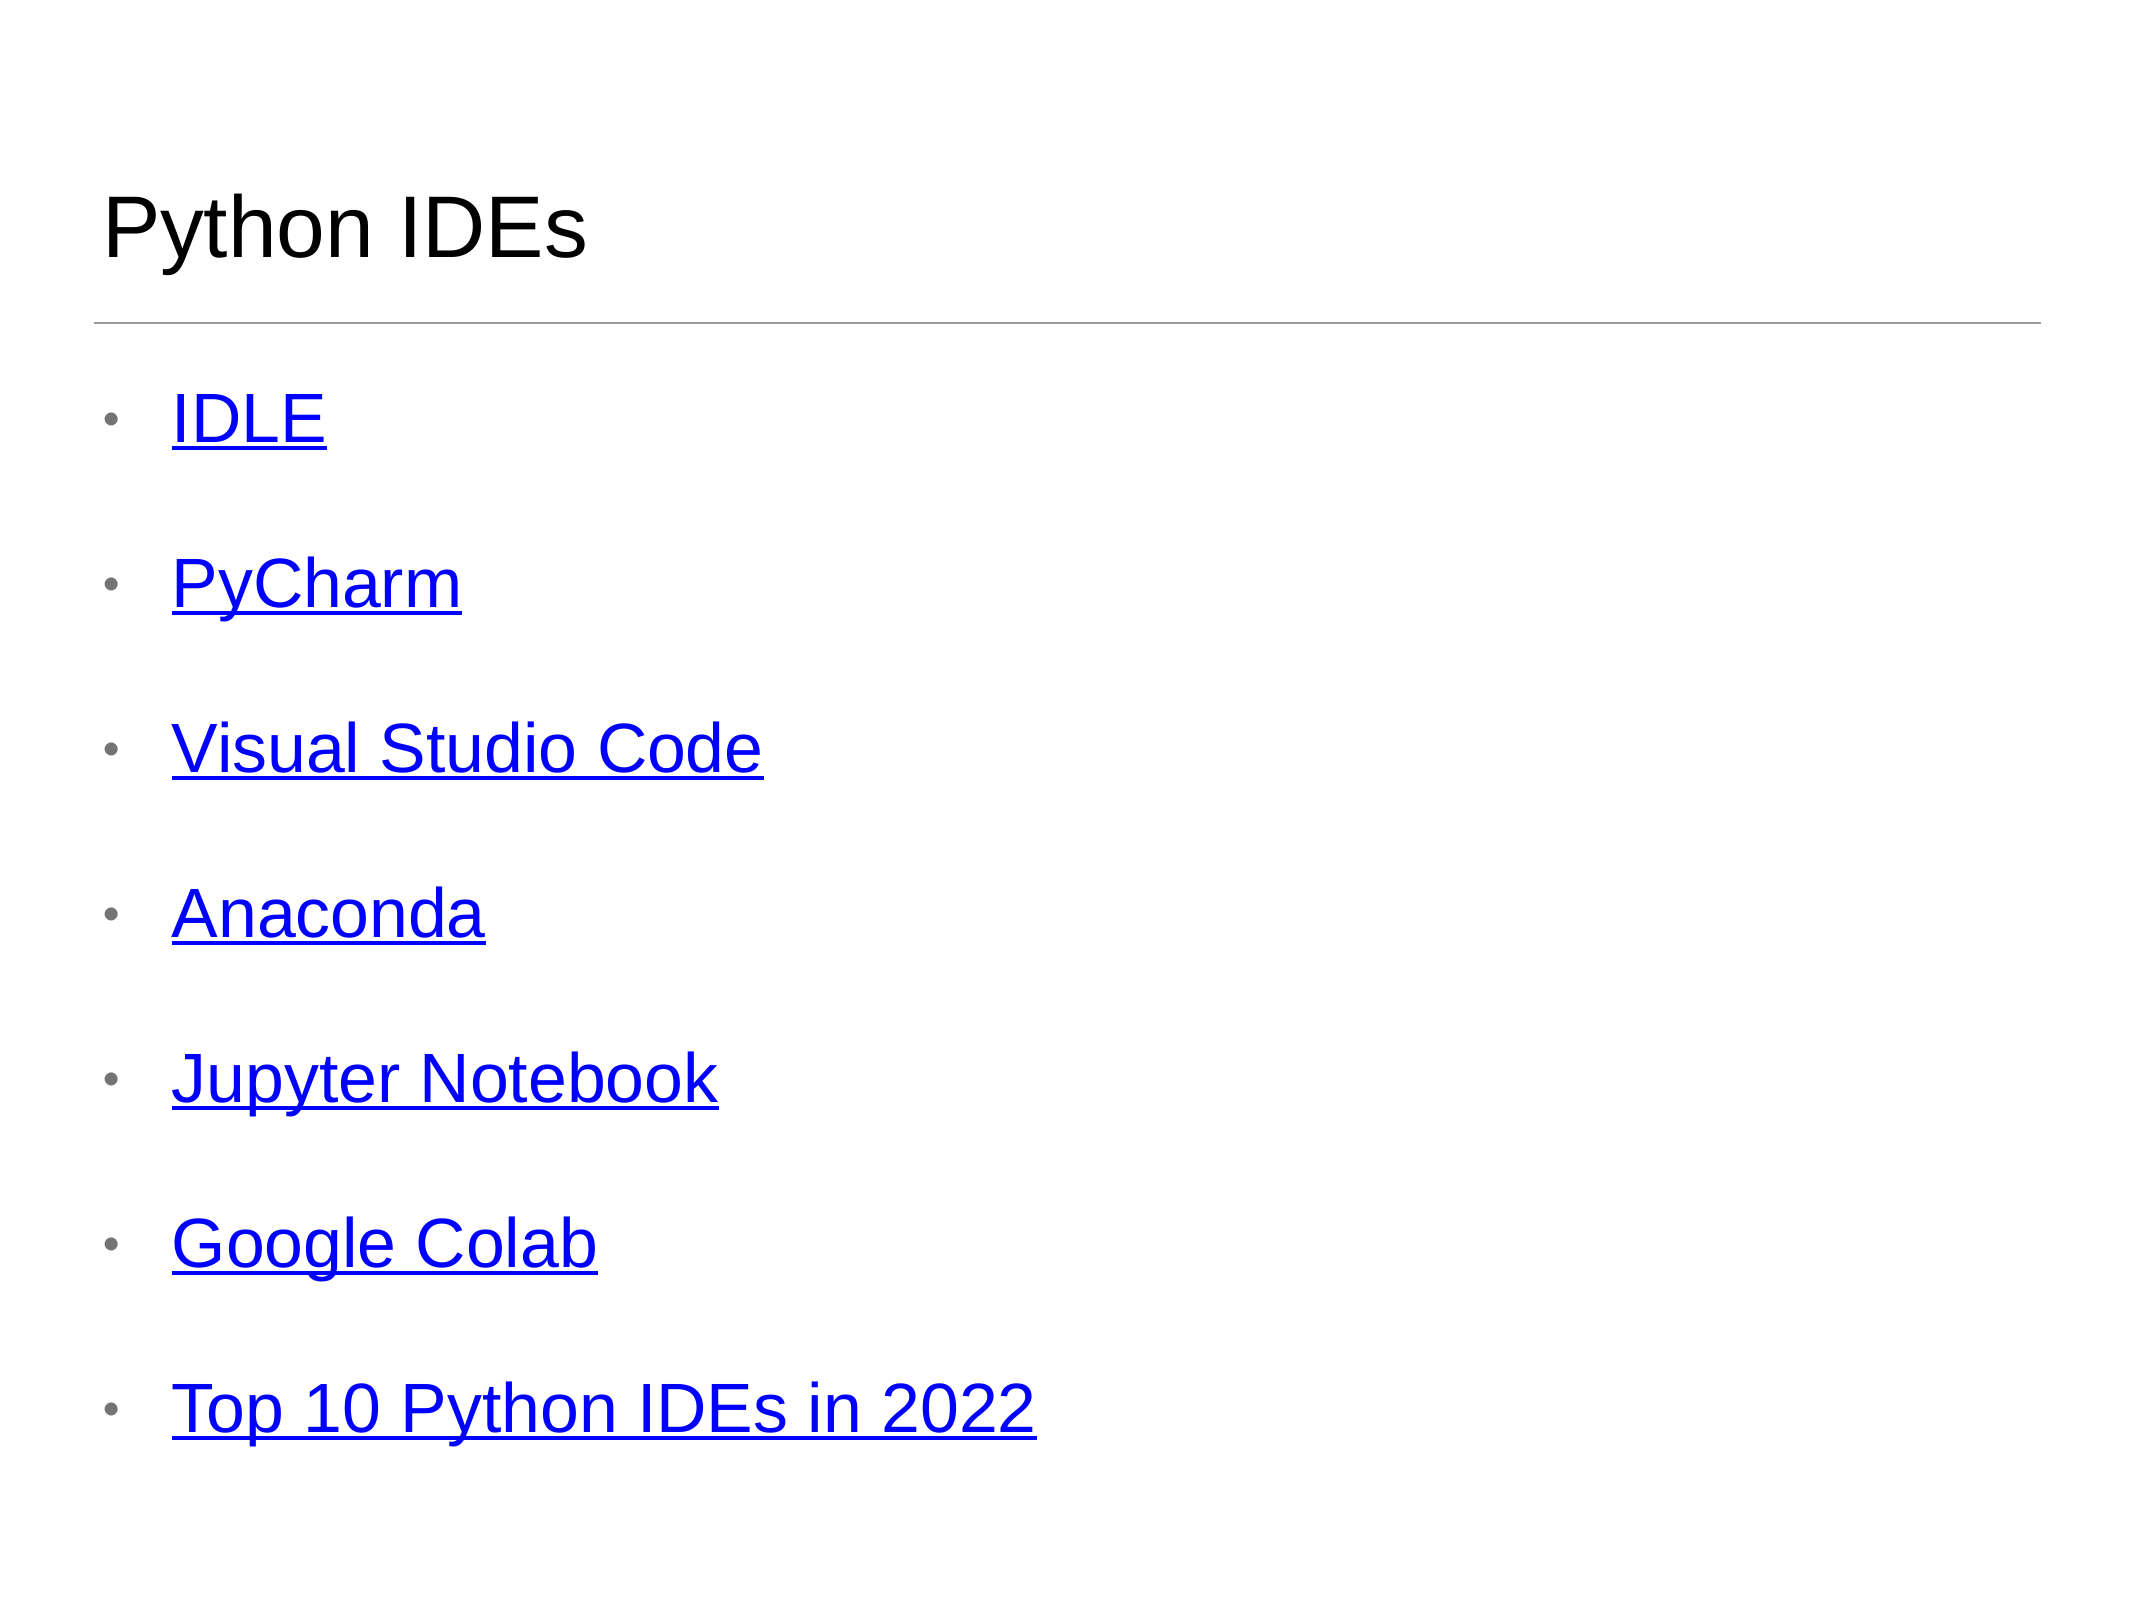

# Python IDEs
IDLE
PyCharm
Visual Studio Code
Anaconda
Jupyter Notebook
Google Colab
Top 10 Python IDEs in 2022